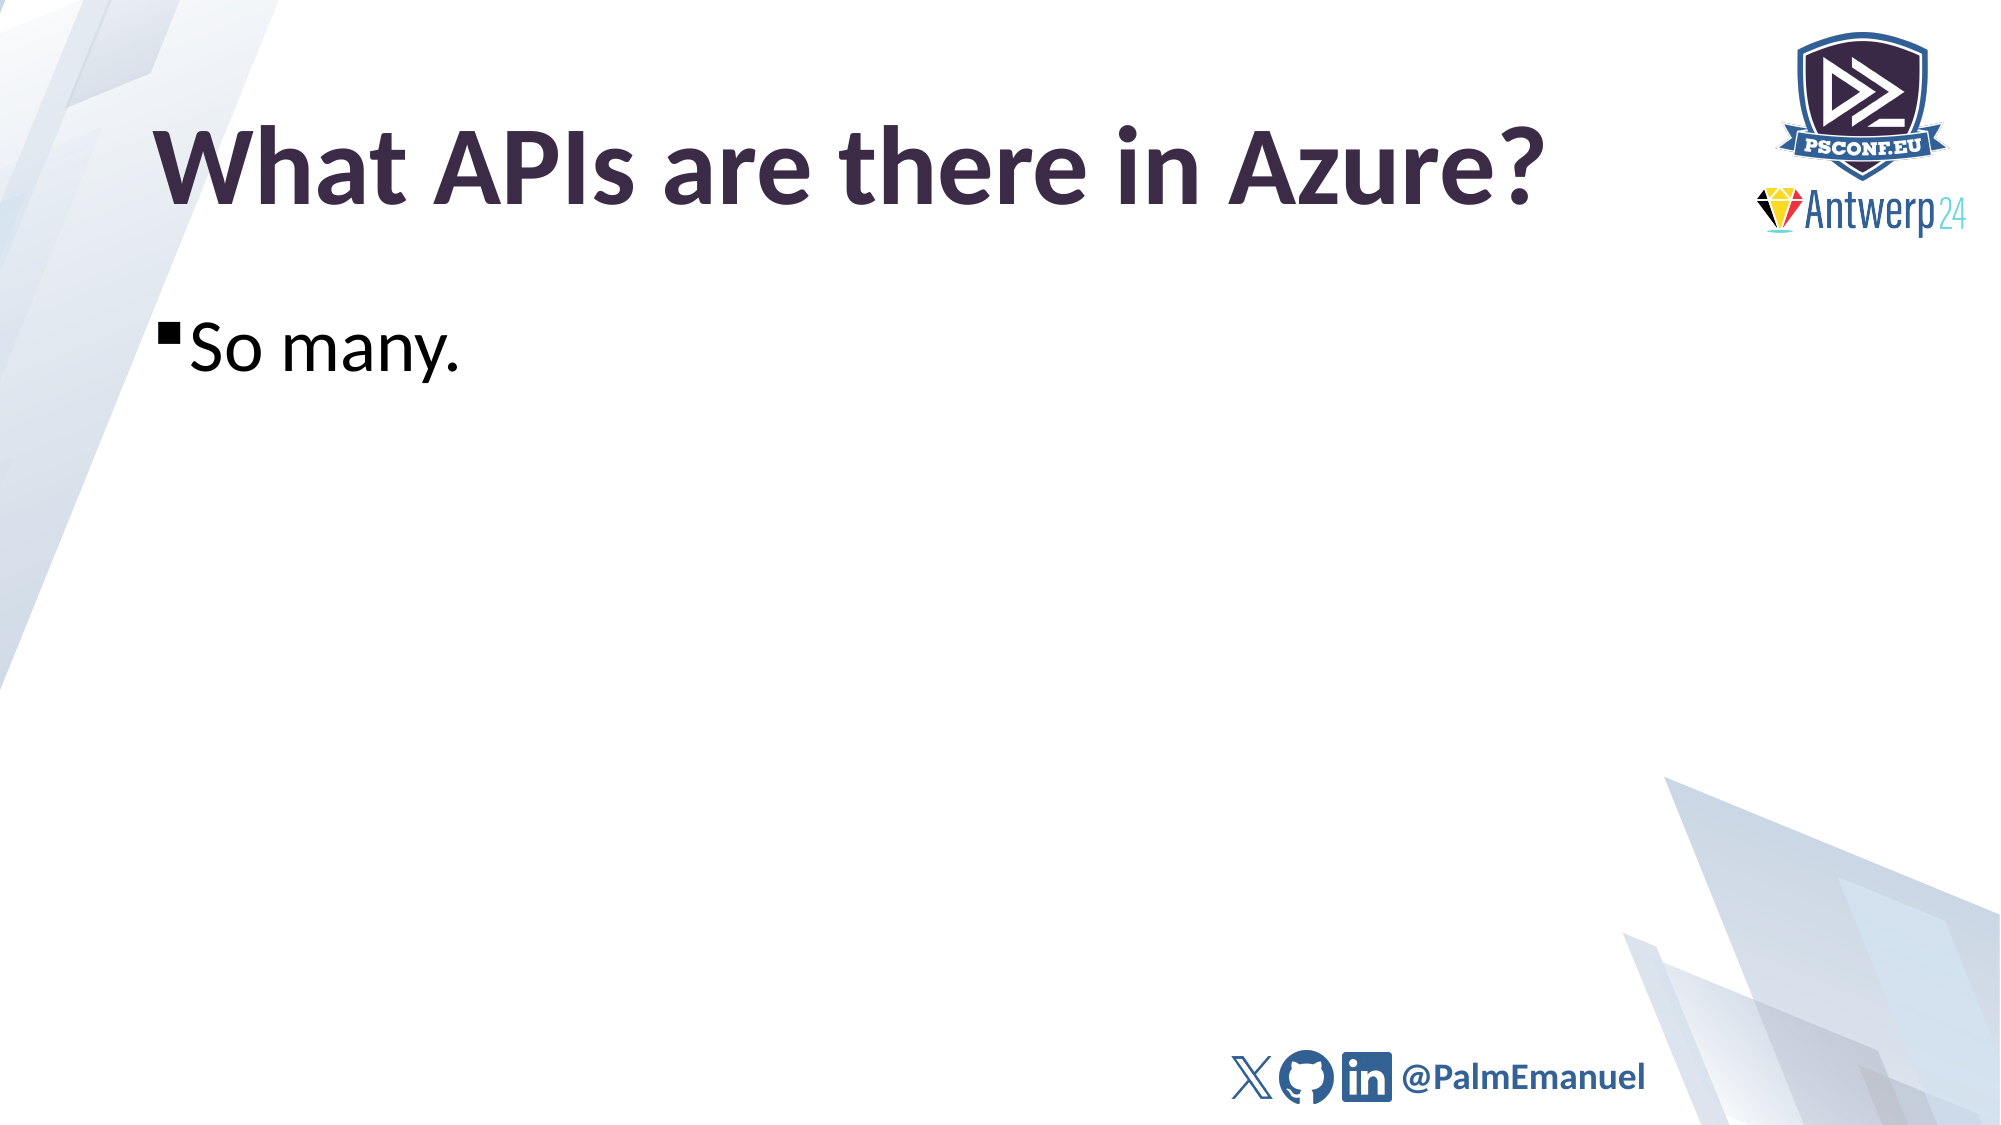

# What APIs are there in Azure?
So many.